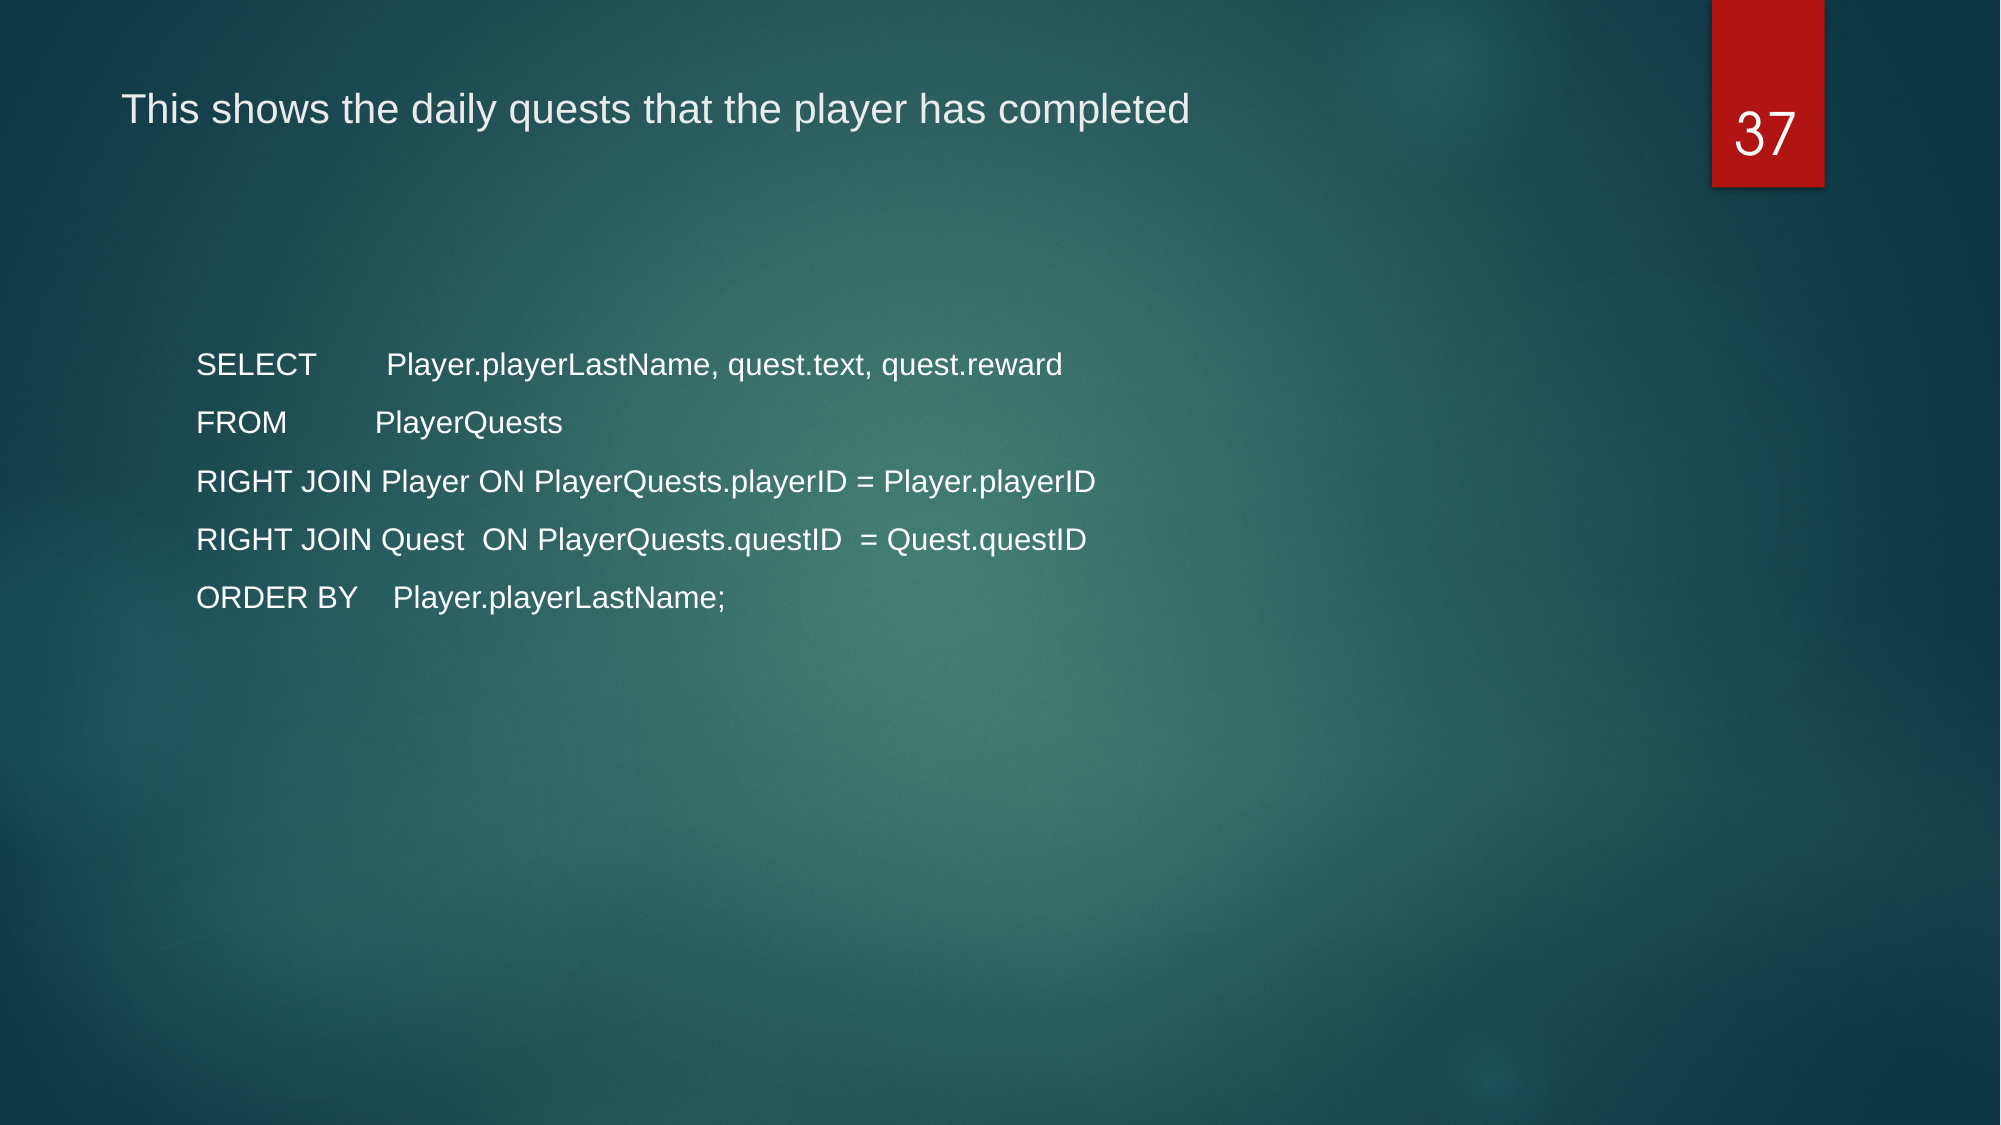

37
# This shows the daily quests that the player has completed
SELECT        Player.playerLastName, quest.text, quest.reward
FROM          PlayerQuests
RIGHT JOIN Player ON PlayerQuests.playerID = Player.playerID
RIGHT JOIN Quest  ON PlayerQuests.questID  = Quest.questID
ORDER BY    Player.playerLastName;